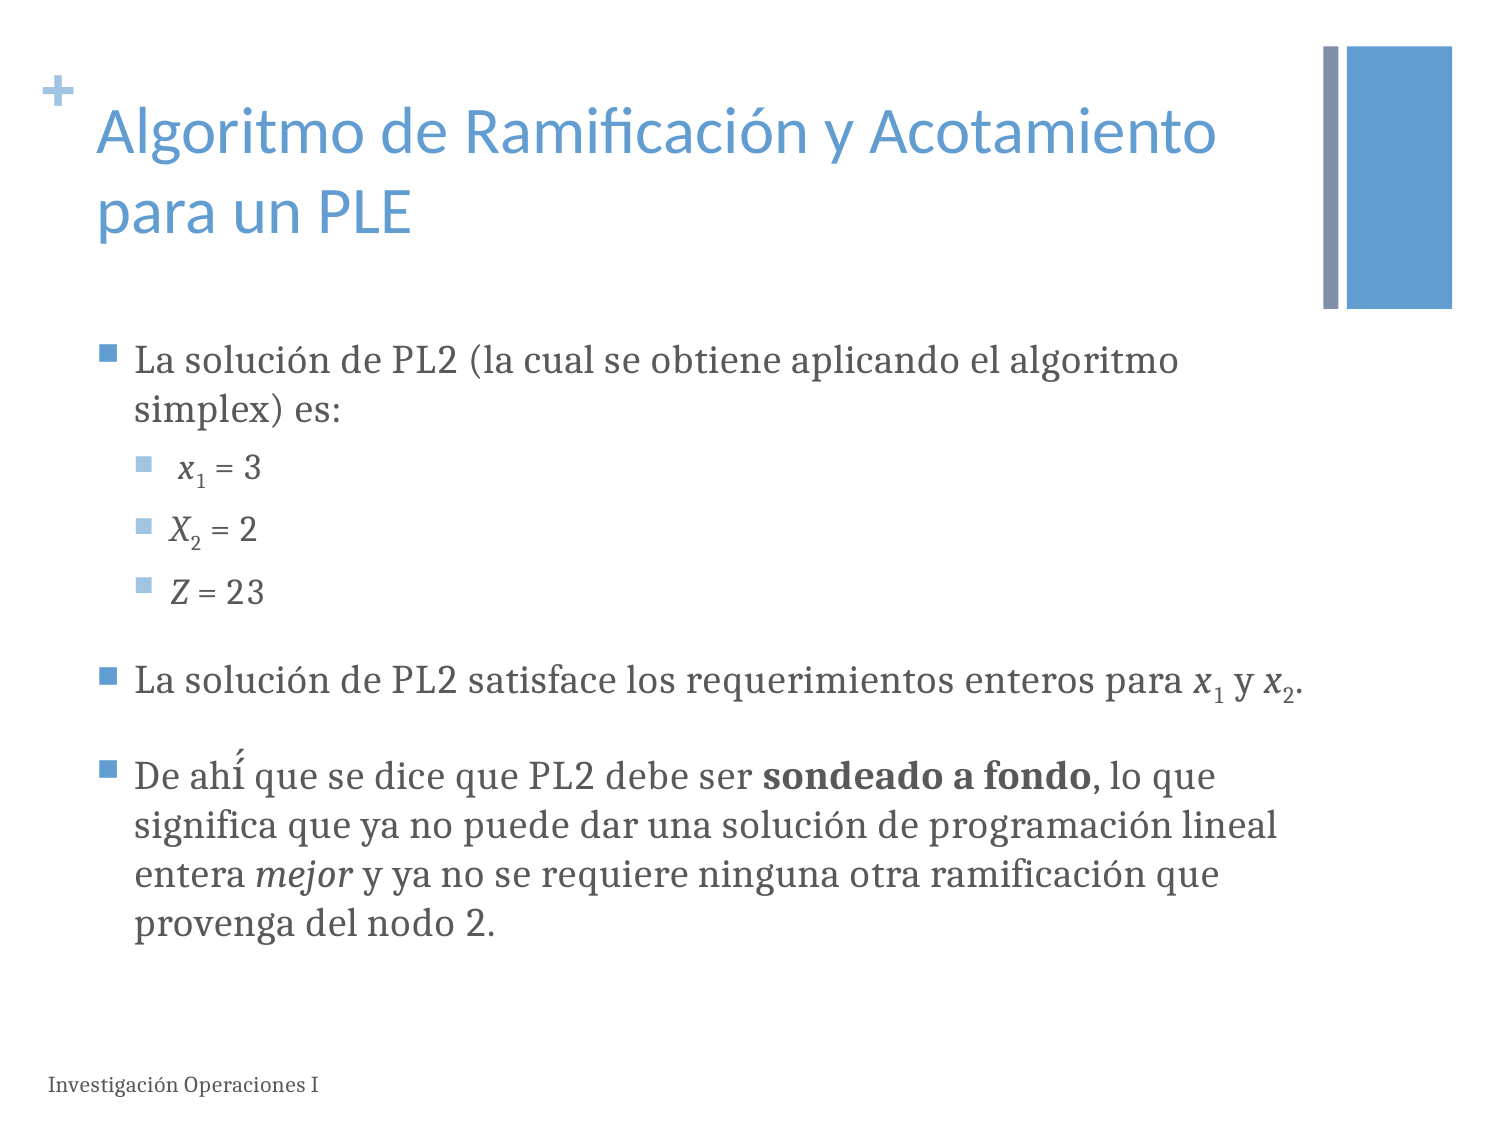

# Algoritmo de Ramificación y Acotamiento para un PLE
La solución de PL2 (la cual se obtiene aplicando el algoritmo simplex) es:
 x1 = 3
X2 = 2
Z = 23
La solución de PL2 satisface los requerimientos enteros para x1 y x2.
De ahí́ que se dice que PL2 debe ser sondeado a fondo, lo que significa que ya no puede dar una solución de programación lineal entera mejor y ya no se requiere ninguna otra ramificación que provenga del nodo 2.

Investigación Operaciones I